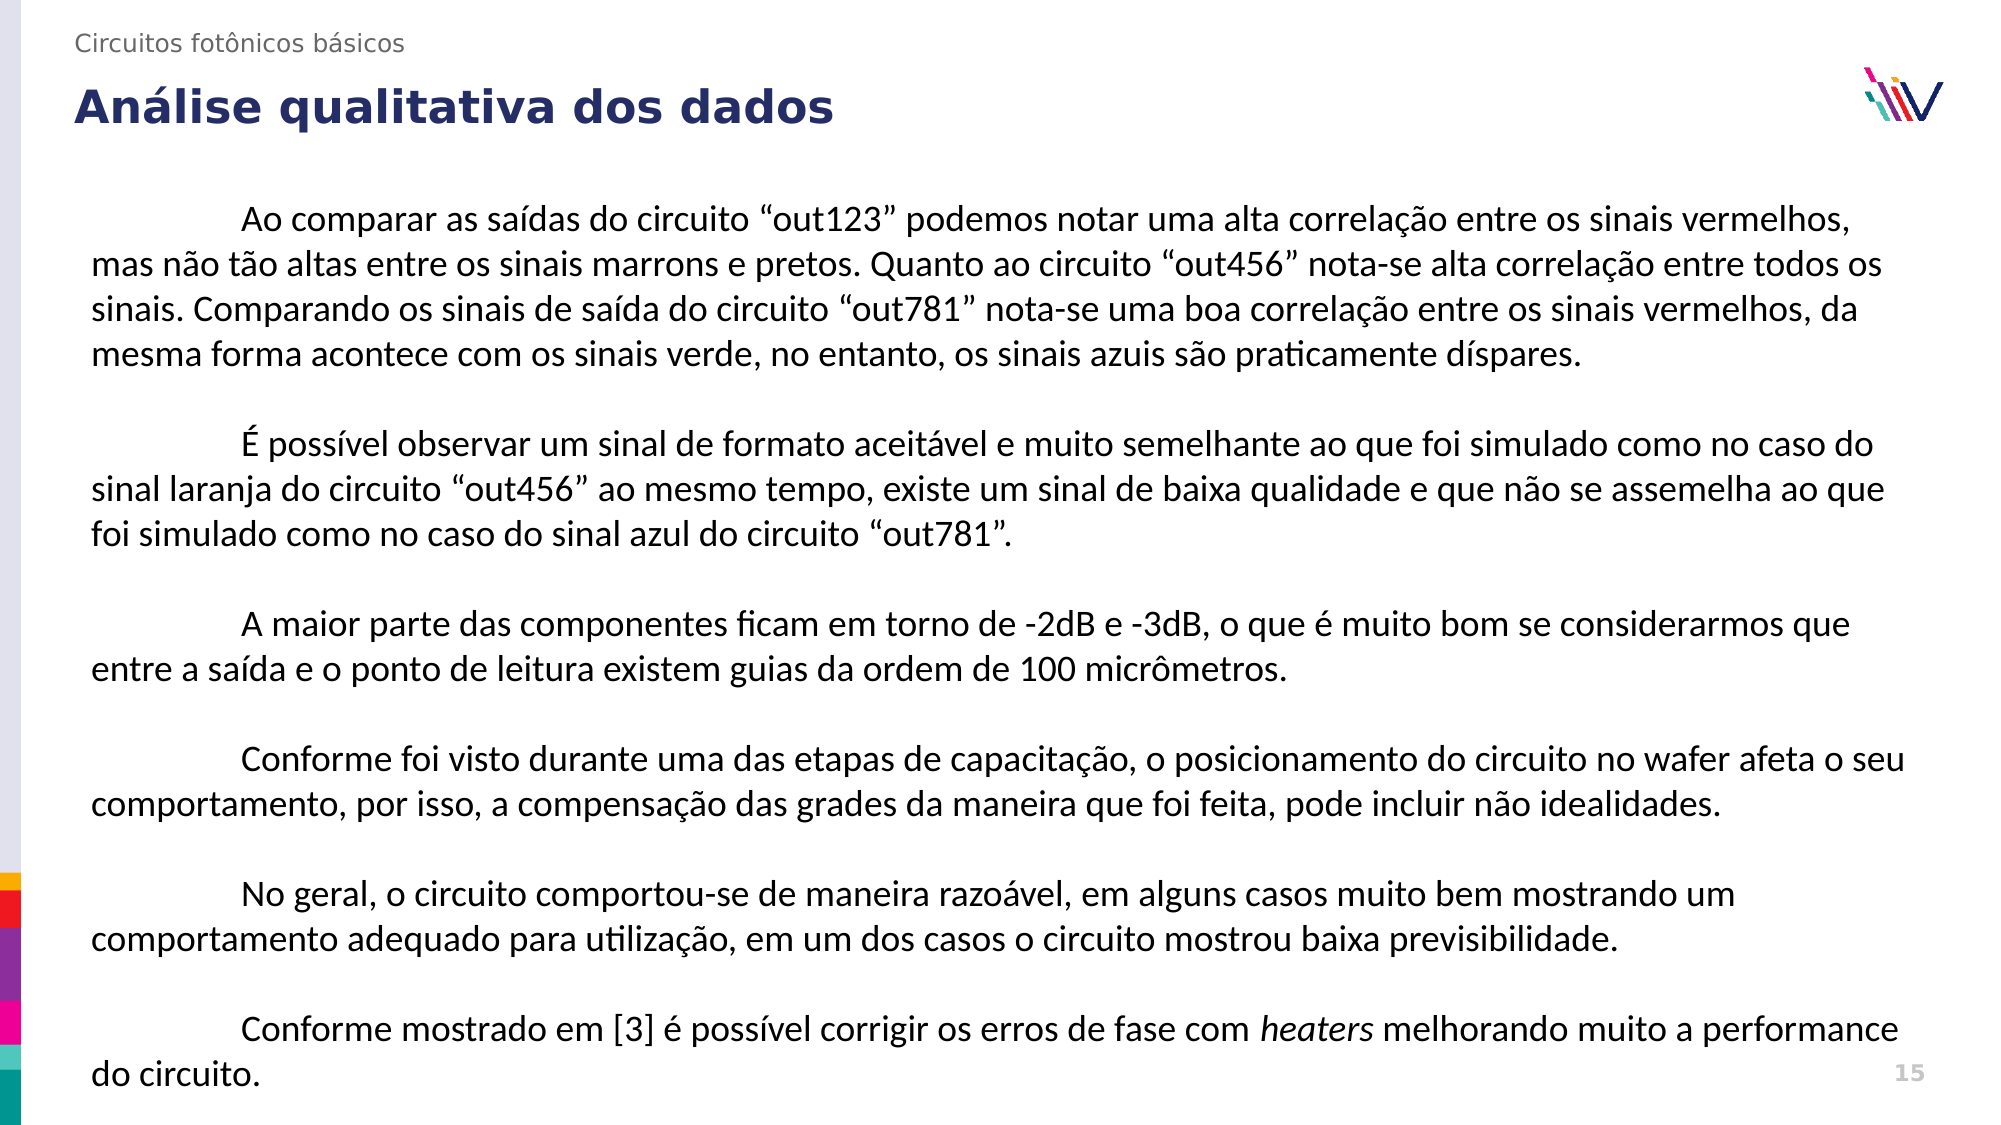

Circuitos fotônicos básicos
# Análise qualitativa dos dados
	Ao comparar as saídas do circuito “out123” podemos notar uma alta correlação entre os sinais vermelhos, mas não tão altas entre os sinais marrons e pretos. Quanto ao circuito “out456” nota-se alta correlação entre todos os sinais. Comparando os sinais de saída do circuito “out781” nota-se uma boa correlação entre os sinais vermelhos, da mesma forma acontece com os sinais verde, no entanto, os sinais azuis são praticamente díspares.

	É possível observar um sinal de formato aceitável e muito semelhante ao que foi simulado como no caso do sinal laranja do circuito “out456” ao mesmo tempo, existe um sinal de baixa qualidade e que não se assemelha ao que foi simulado como no caso do sinal azul do circuito “out781”.

	A maior parte das componentes ficam em torno de -2dB e -3dB, o que é muito bom se considerarmos que entre a saída e o ponto de leitura existem guias da ordem de 100 micrômetros.

	Conforme foi visto durante uma das etapas de capacitação, o posicionamento do circuito no wafer afeta o seu comportamento, por isso, a compensação das grades da maneira que foi feita, pode incluir não idealidades.

	No geral, o circuito comportou-se de maneira razoável, em alguns casos muito bem mostrando um comportamento adequado para utilização, em um dos casos o circuito mostrou baixa previsibilidade.

	Conforme mostrado em [3] é possível corrigir os erros de fase com heaters melhorando muito a performance do circuito.